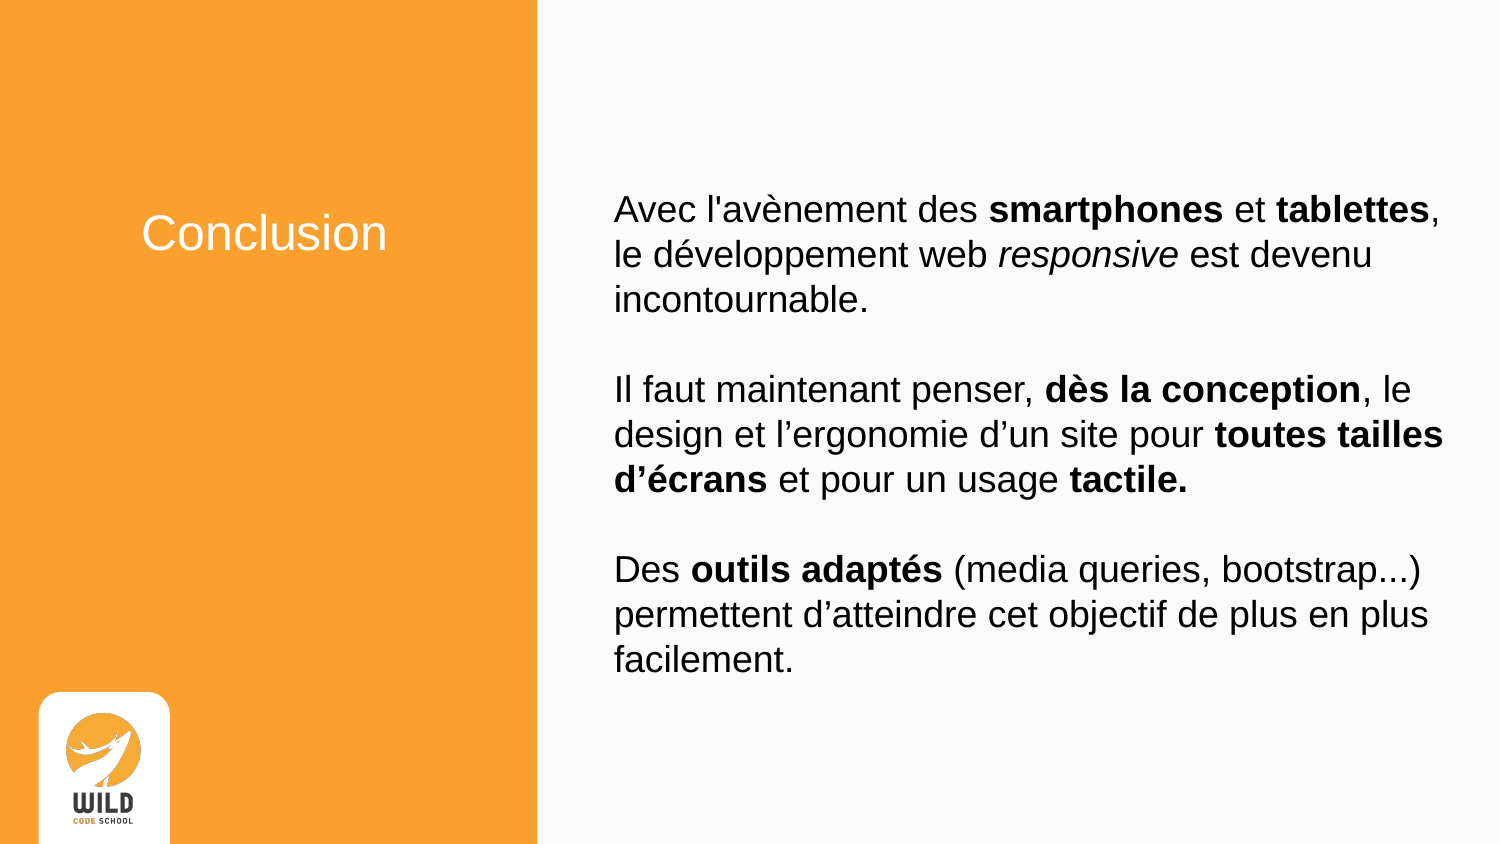

# Conclusion
Avec l'avènement des smartphones et tablettes, le développement web responsive est devenu incontournable.

Il faut maintenant penser, dès la conception, le design et l’ergonomie d’un site pour toutes tailles d’écrans et pour un usage tactile.

Des outils adaptés (media queries, bootstrap...) permettent d’atteindre cet objectif de plus en plus facilement.